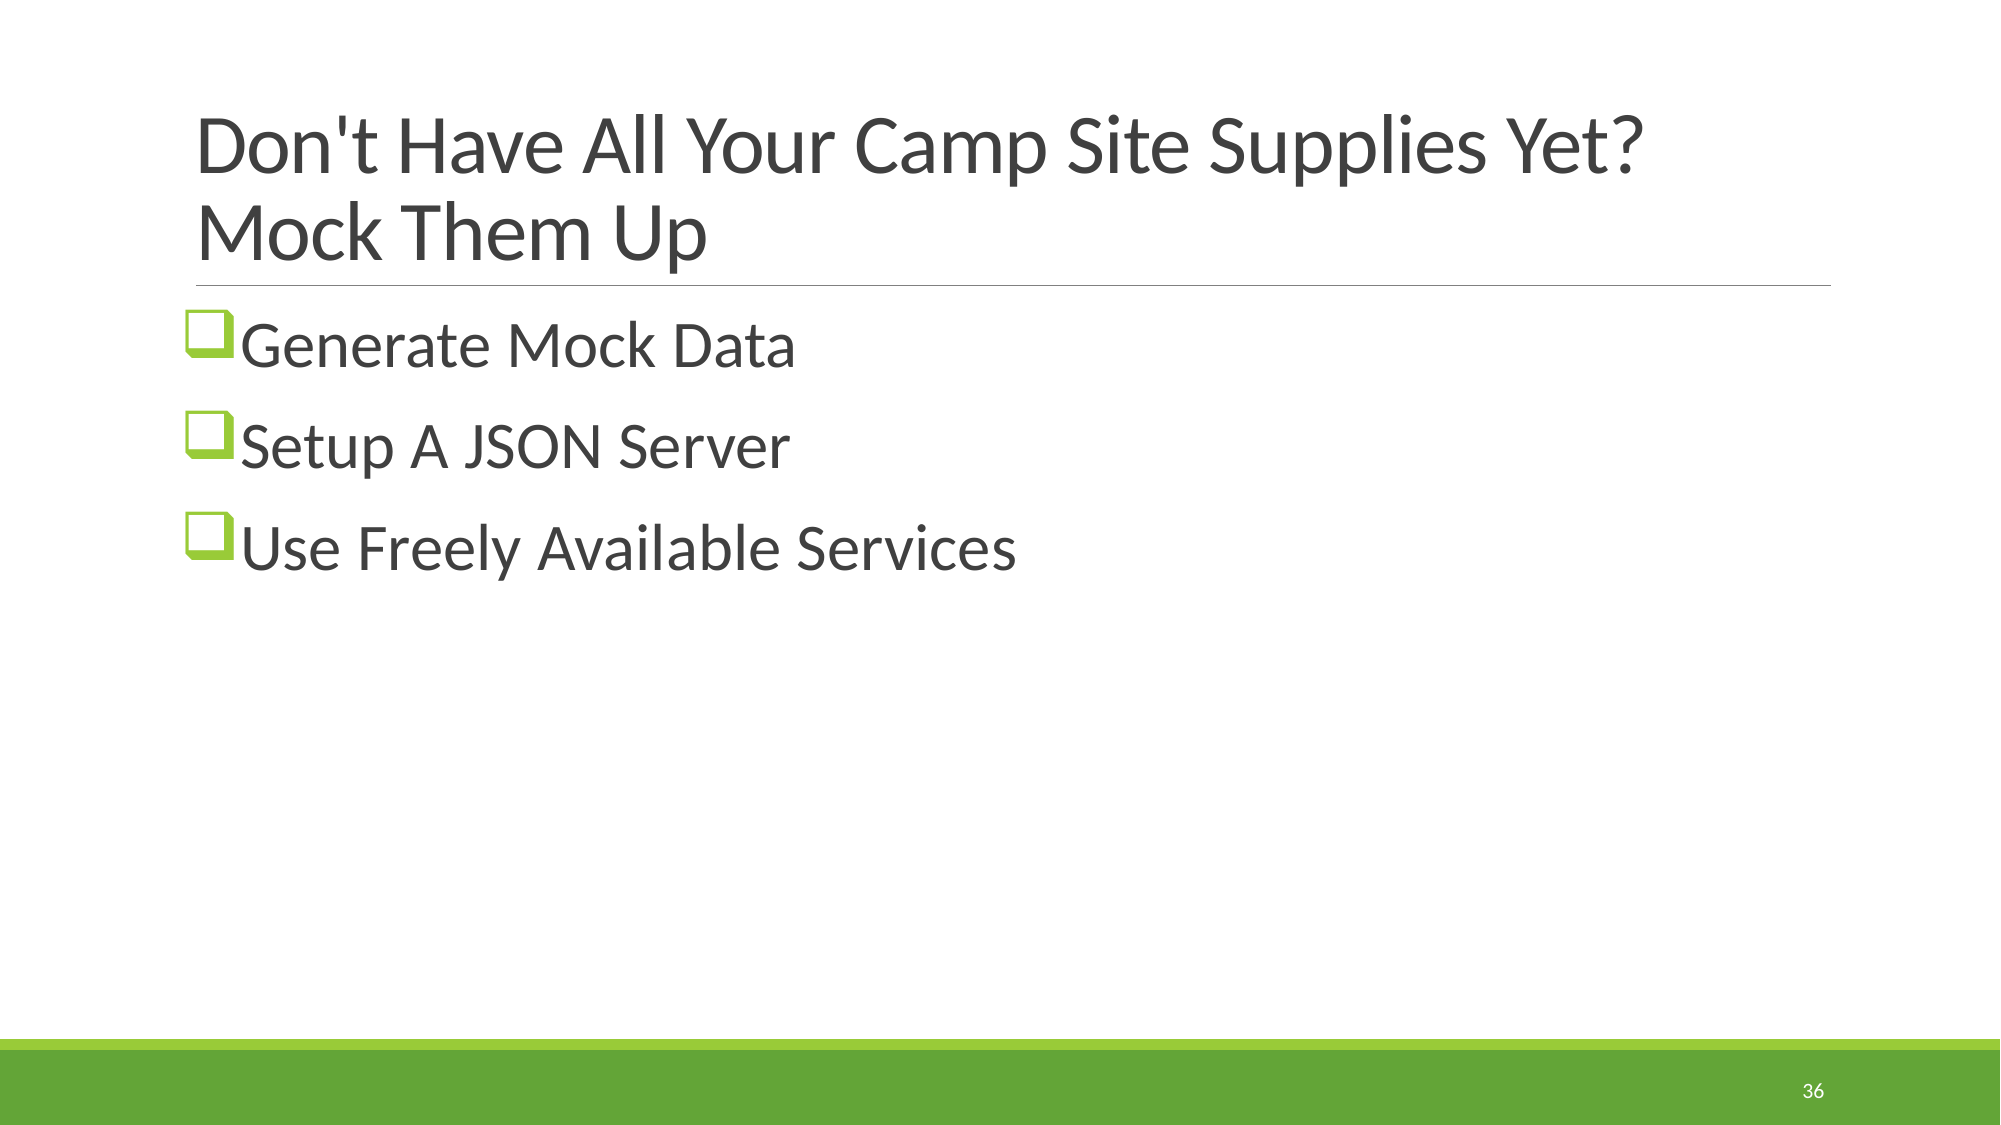

# Don't Have All Your Camp Site Supplies Yet? Mock Them Up
Generate Mock Data
Setup A JSON Server
Use Freely Available Services
36